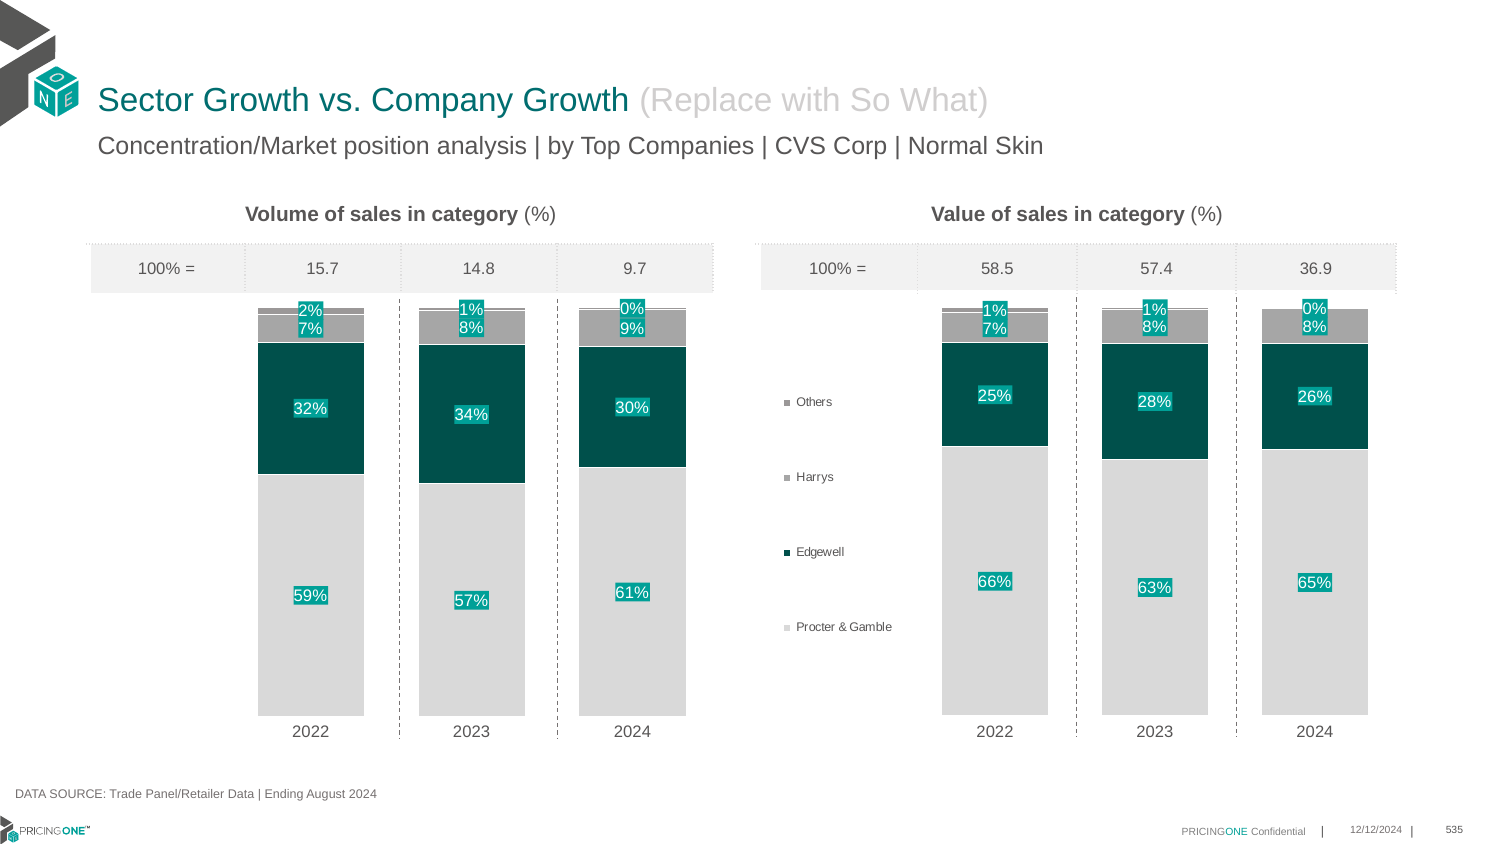

# Sector Growth vs. Company Growth (Replace with So What)
Concentration/Market position analysis | by Top Companies | CVS Corp | Normal Skin
| Volume of sales in category (%) |  |  |  |
| --- | --- | --- | --- |
| 100% = | 15.7 | 14.8 | 9.7 |
| Value of sales in category (%) |  |  |  |
| --- | --- | --- | --- |
| 100% = | 58.5 | 57.4 | 36.9 |

### Chart

| Category | Procter & Gamble | Edgewell | Harrys | Others |
|---|---|---|---|---|
| 2022 | 0.5920548828949016 | 0.3224452213374675 | 0.06860018029589258 | 0.01689971547173838 |
| 2023 | 0.5681538130749676 | 0.34020084652956345 | 0.08373227652395847 | 0.007913063871510462 |
| 2024 | 0.6081657508973819 | 0.2957984680087663 | 0.09167526888025153 | 0.004360512213600293 |

### Chart

| Category | Procter & Gamble | Edgewell | Harrys | Others |
|---|---|---|---|---|
| 2022 | 0.6596619852116714 | 0.2539217518886895 | 0.07396606161150228 | 0.012450201288136762 |
| 2023 | 0.6284976377961539 | 0.283790940816102 | 0.08250178249529752 | 0.005209638892446628 |
| 2024 | 0.653583583638151 | 0.25948882192397094 | 0.08438881458236529 | 0.0025387798555127523 |
DATA SOURCE: Trade Panel/Retailer Data | Ending August 2024

12/12/2024
535